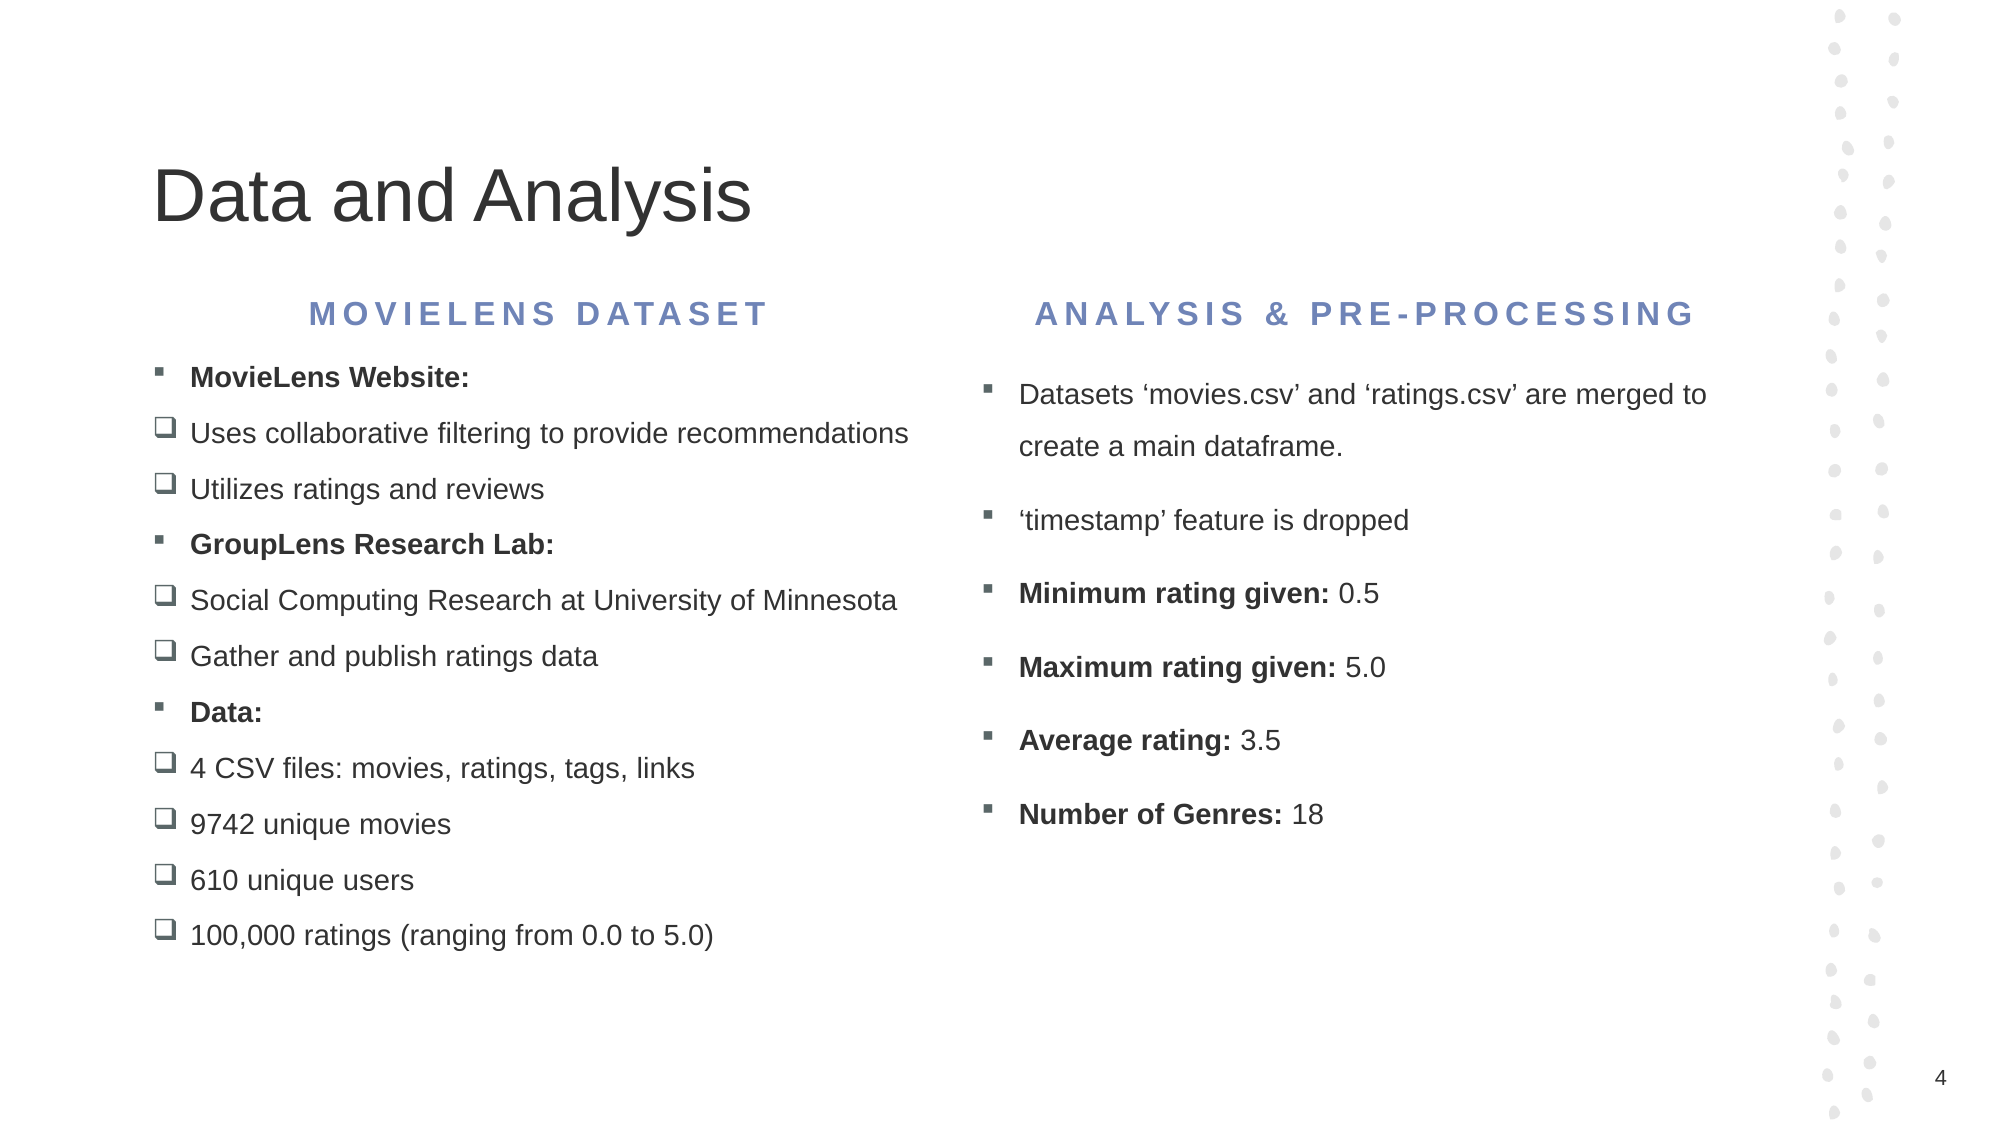

# Data and Analysis
Movielens dataset
Analysis & pre-processing
Datasets ‘movies.csv’ and ‘ratings.csv’ are merged to create a main dataframe.
‘timestamp’ feature is dropped
Minimum rating given: 0.5
Maximum rating given: 5.0
Average rating: 3.5
Number of Genres: 18

MovieLens Website:
Uses collaborative filtering to provide recommendations
Utilizes ratings and reviews
GroupLens Research Lab:
Social Computing Research at University of Minnesota
Gather and publish ratings data
Data:
4 CSV files: movies, ratings, tags, links
9742 unique movies
610 unique users
100,000 ratings (ranging from 0.0 to 5.0)
4